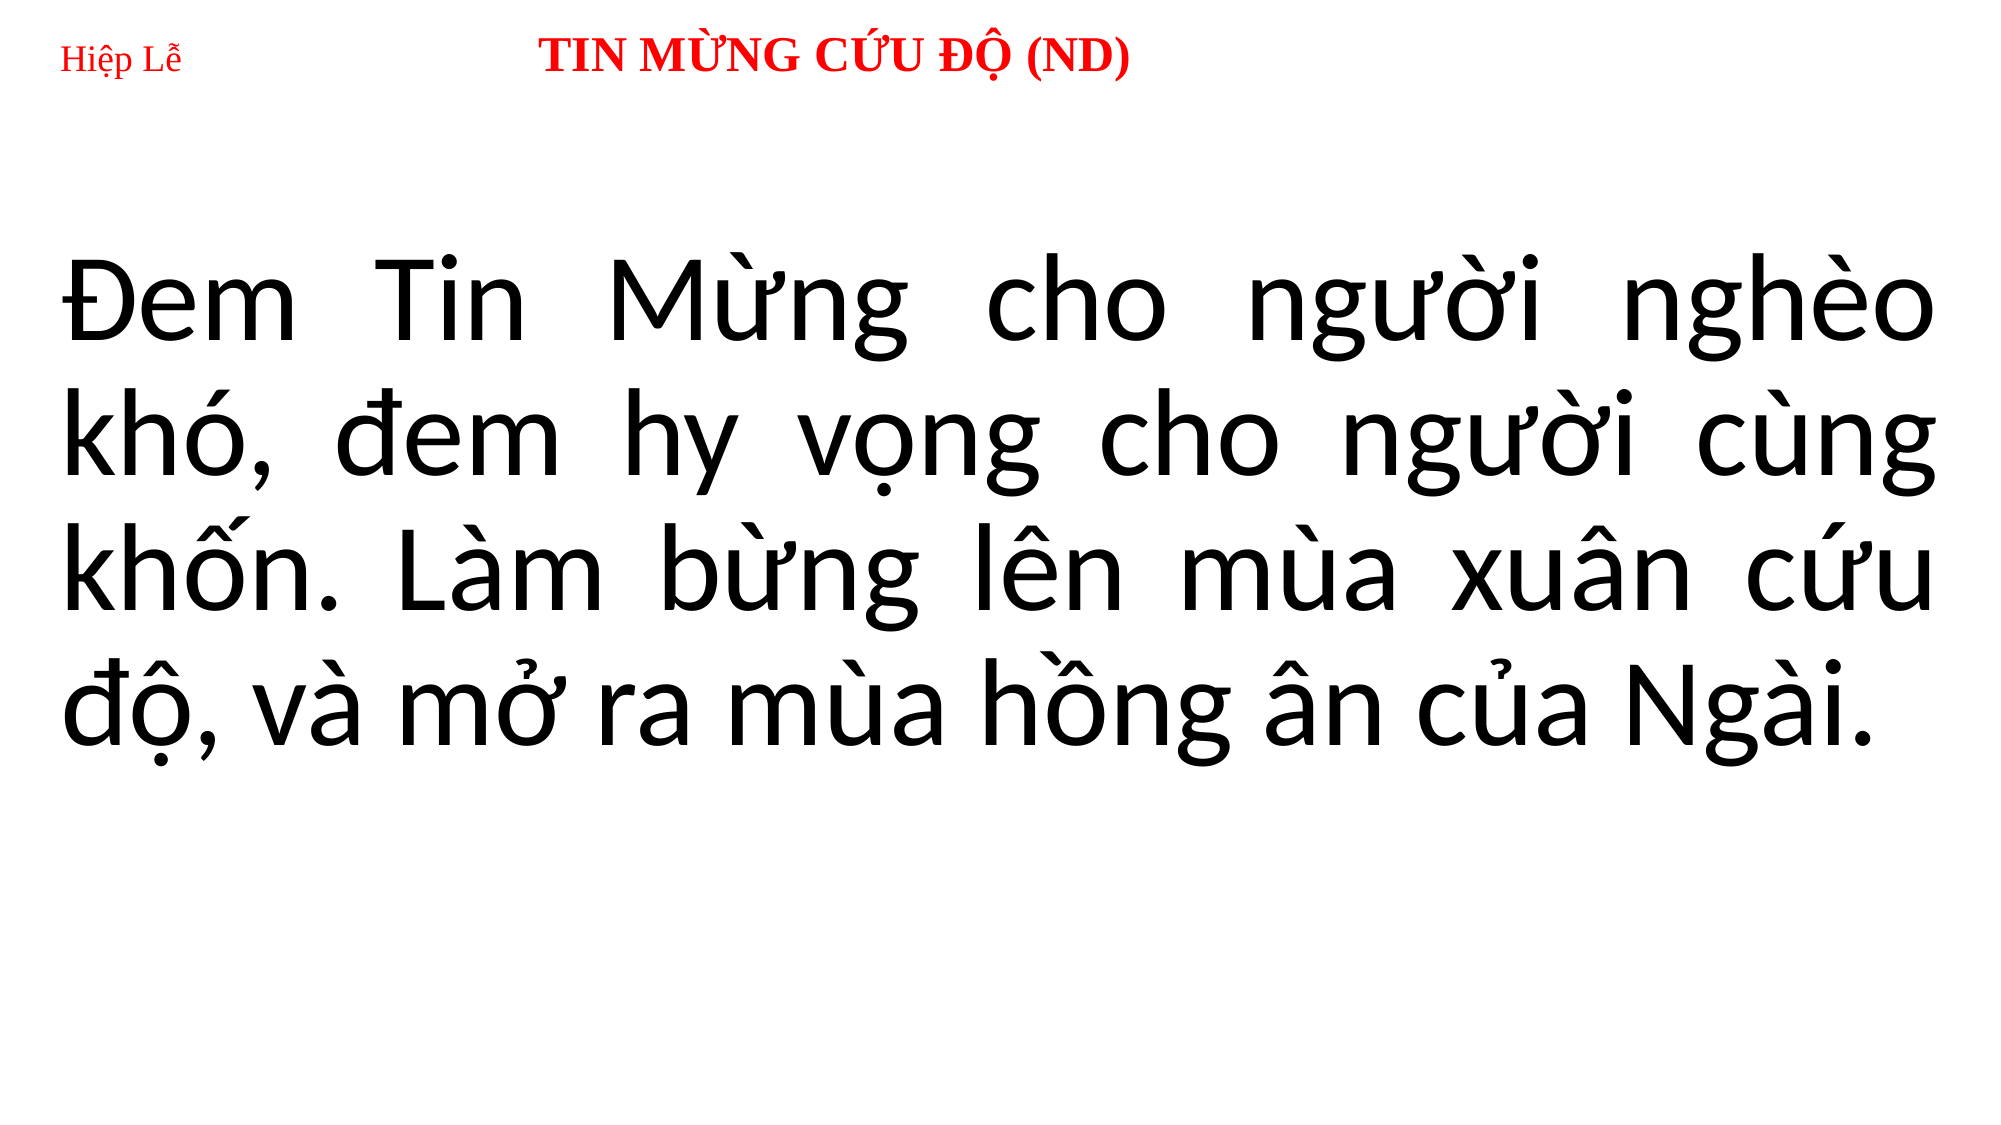

# Hiệp Lễ                                	   TIN MỪNG CỨU ĐỘ (ND)
Đem Tin Mừng cho người nghèo khó, đem hy vọng cho người cùng khốn. Làm bừng lên mùa xuân cứu độ, và mở ra mùa hồng ân của Ngài.